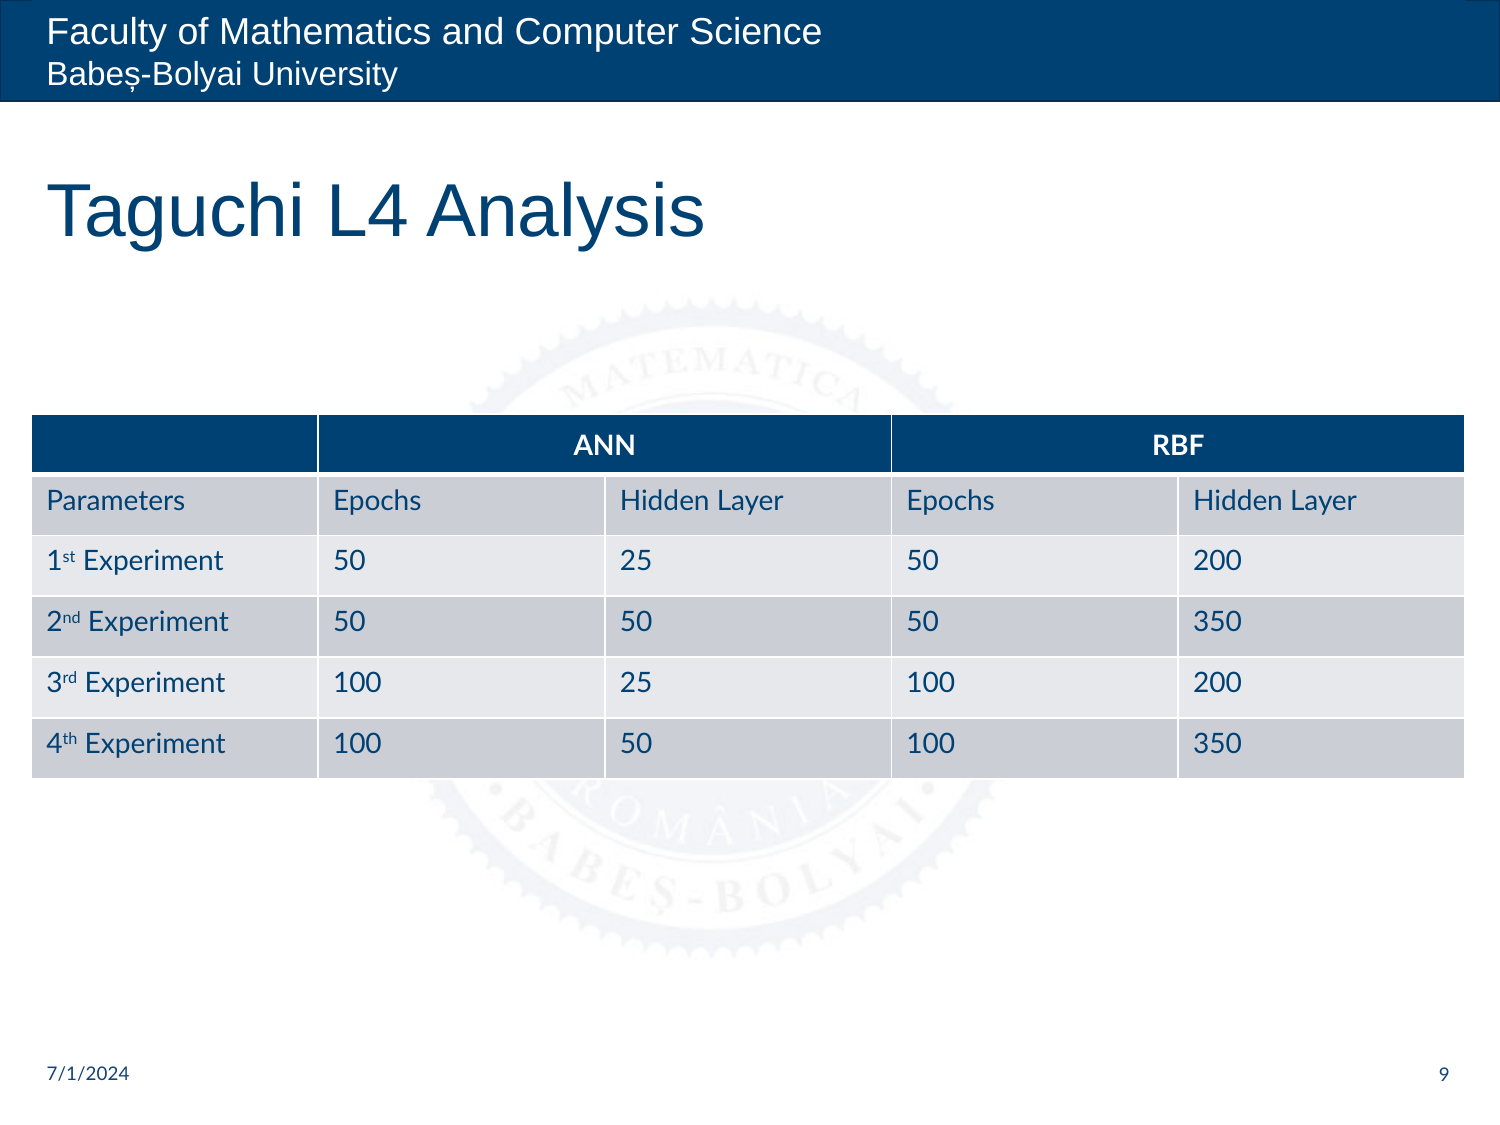

# Taguchi L4 Analysis
|  | ANN |  | RBF |  |
| --- | --- | --- | --- | --- |
| Parameters | Epochs | Hidden Layer | Epochs | Hidden Layer |
| 1st Experiment | 50 | 25 | 50 | 200 |
| 2nd Experiment | 50 | 50 | 50 | 350 |
| 3rd Experiment | 100 | 25 | 100 | 200 |
| 4th Experiment | 100 | 50 | 100 | 350 |
7/1/2024
9